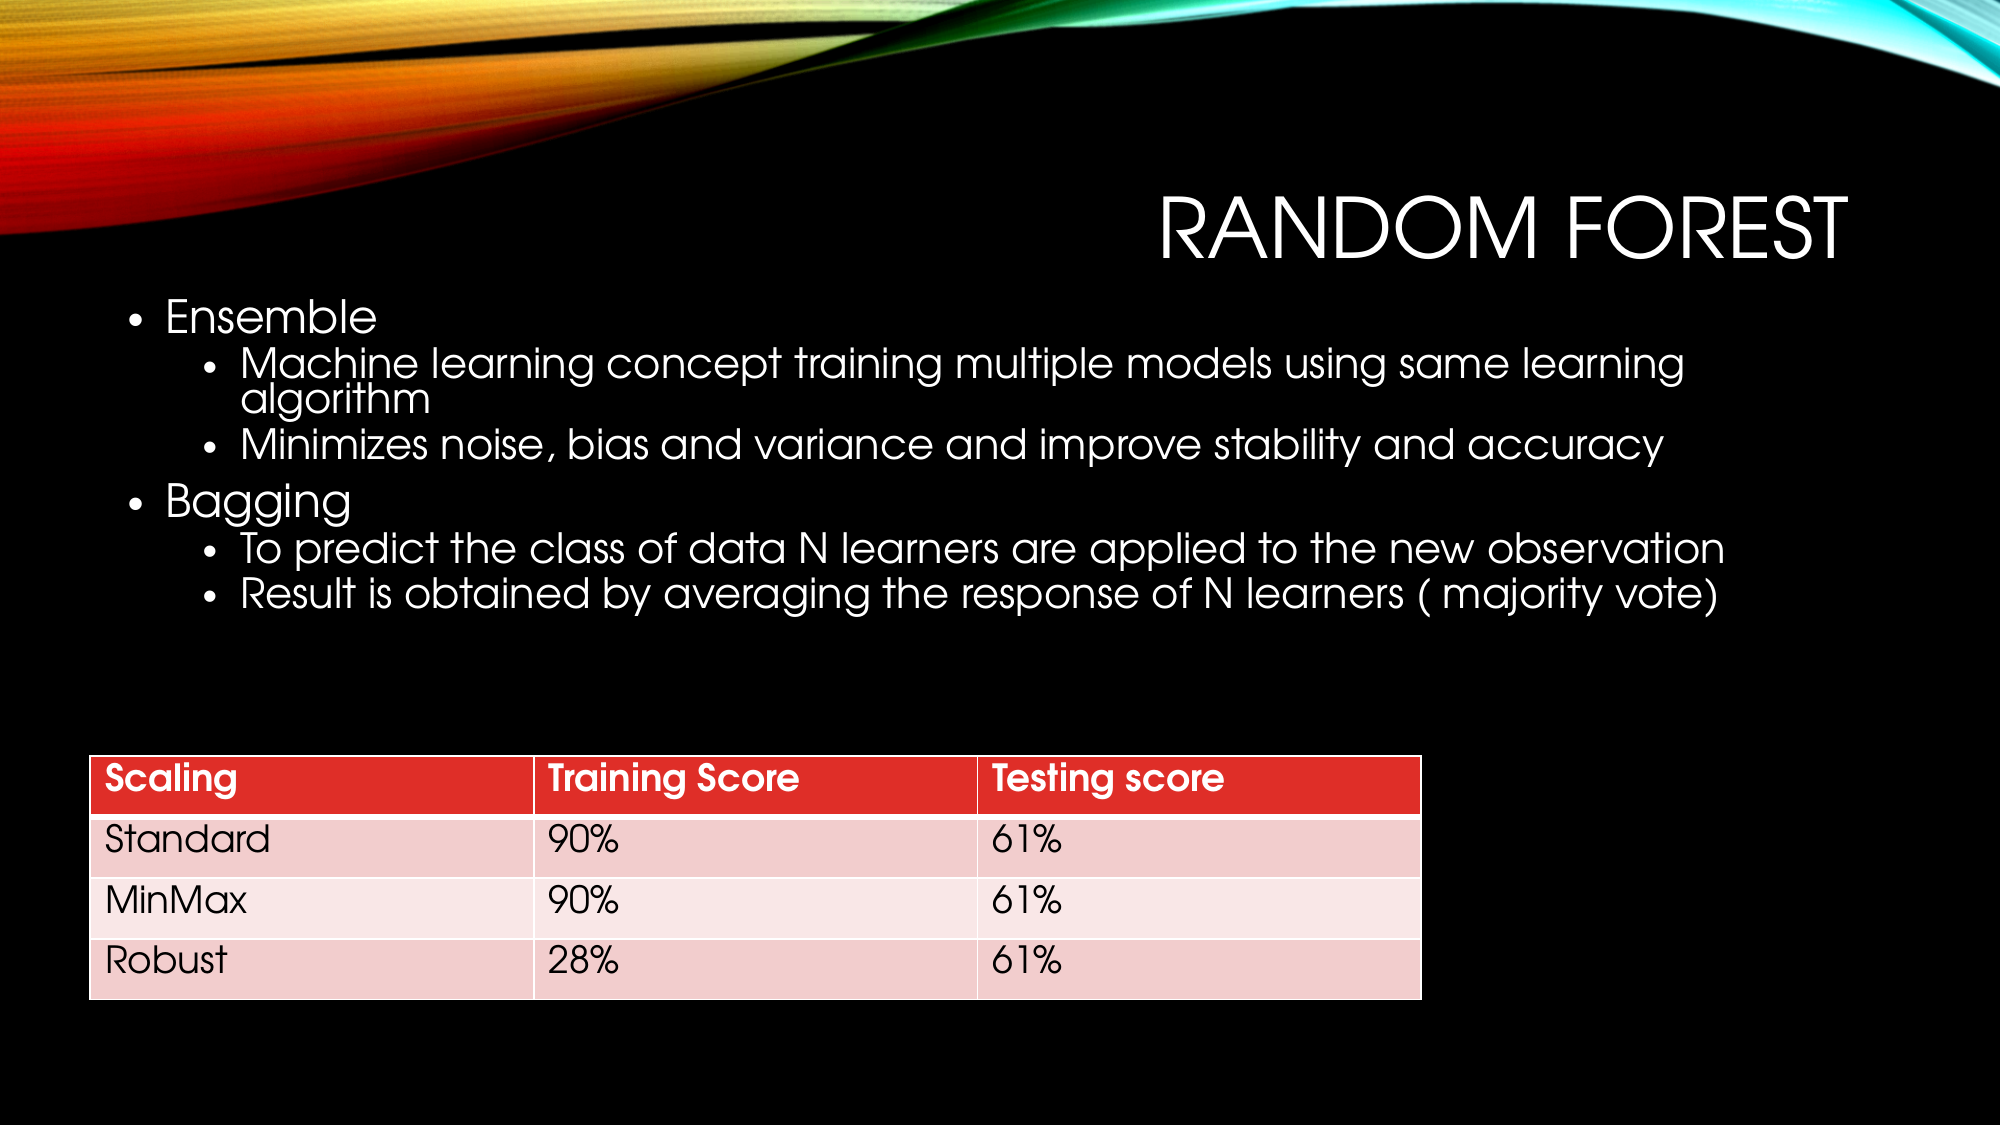

# Random forest
Ensemble
Machine learning concept training multiple models using same learning algorithm
Minimizes noise, bias and variance and improve stability and accuracy
Bagging
To predict the class of data N learners are applied to the new observation
Result is obtained by averaging the response of N learners ( majority vote)
| Scaling | Training Score | Testing score |
| --- | --- | --- |
| Standard | 90% | 61% |
| MinMax | 90% | 61% |
| Robust | 28% | 61% |